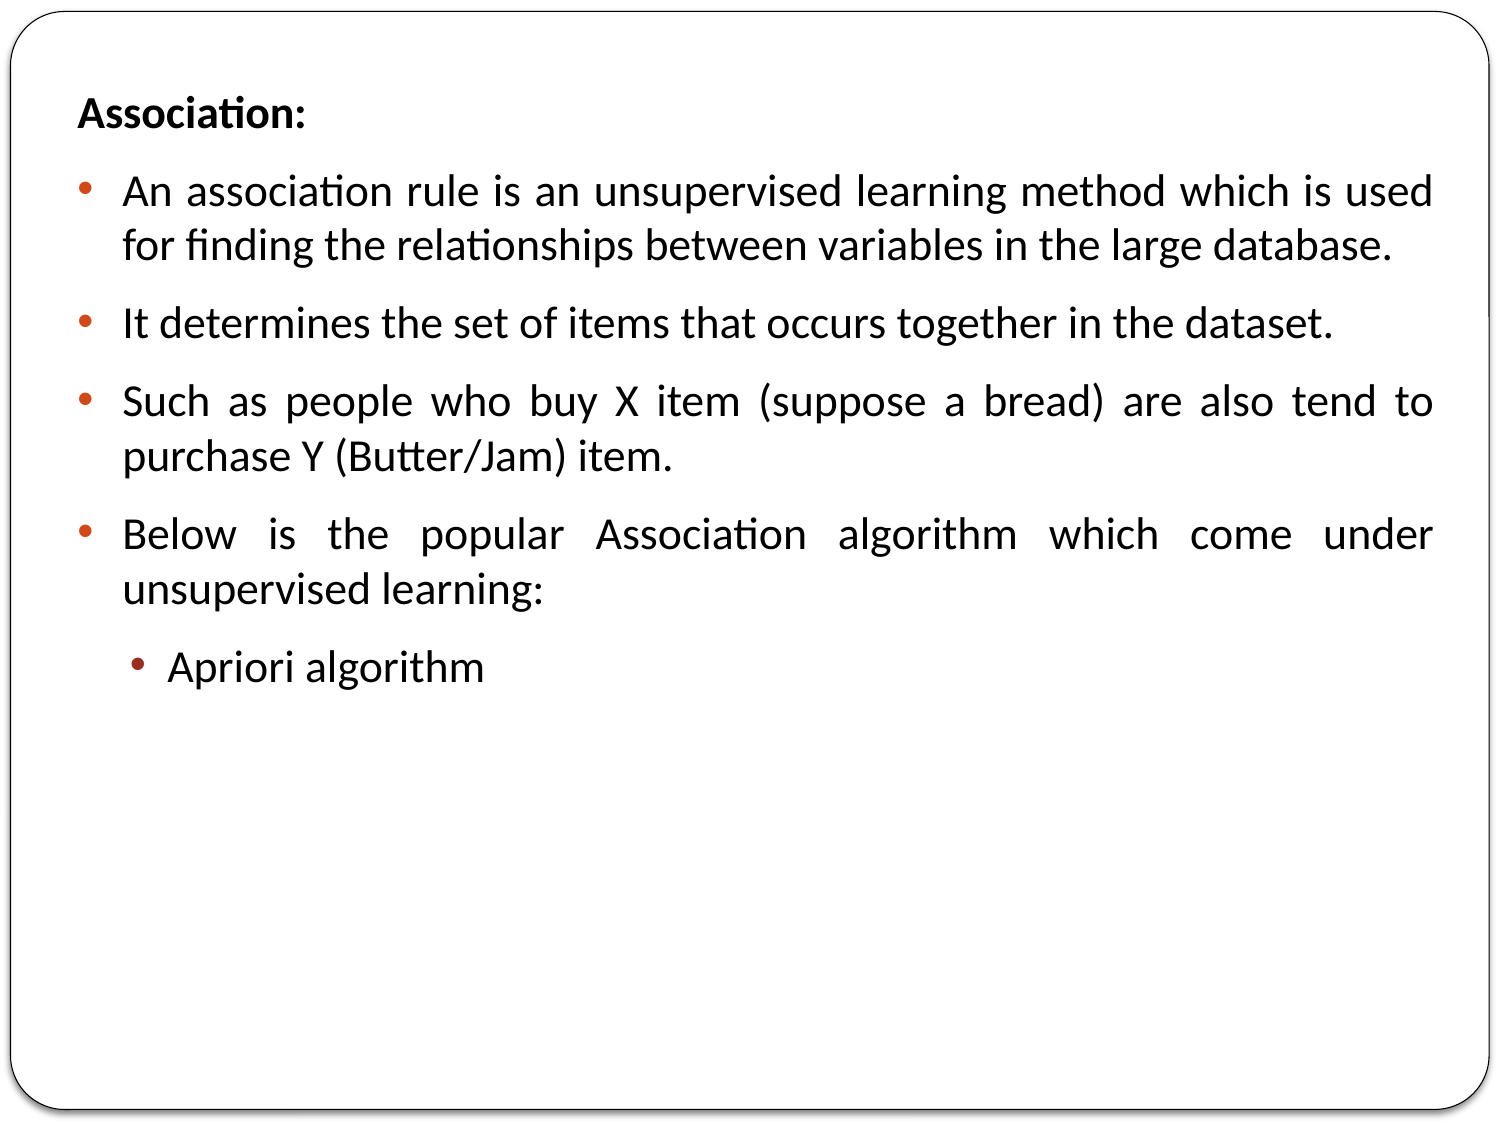

Association:
An association rule is an unsupervised learning method which is used for finding the relationships between variables in the large database.
It determines the set of items that occurs together in the dataset.
Such as people who buy X item (suppose a bread) are also tend to purchase Y (Butter/Jam) item.
Below is the popular Association algorithm which come under unsupervised learning:
Apriori algorithm